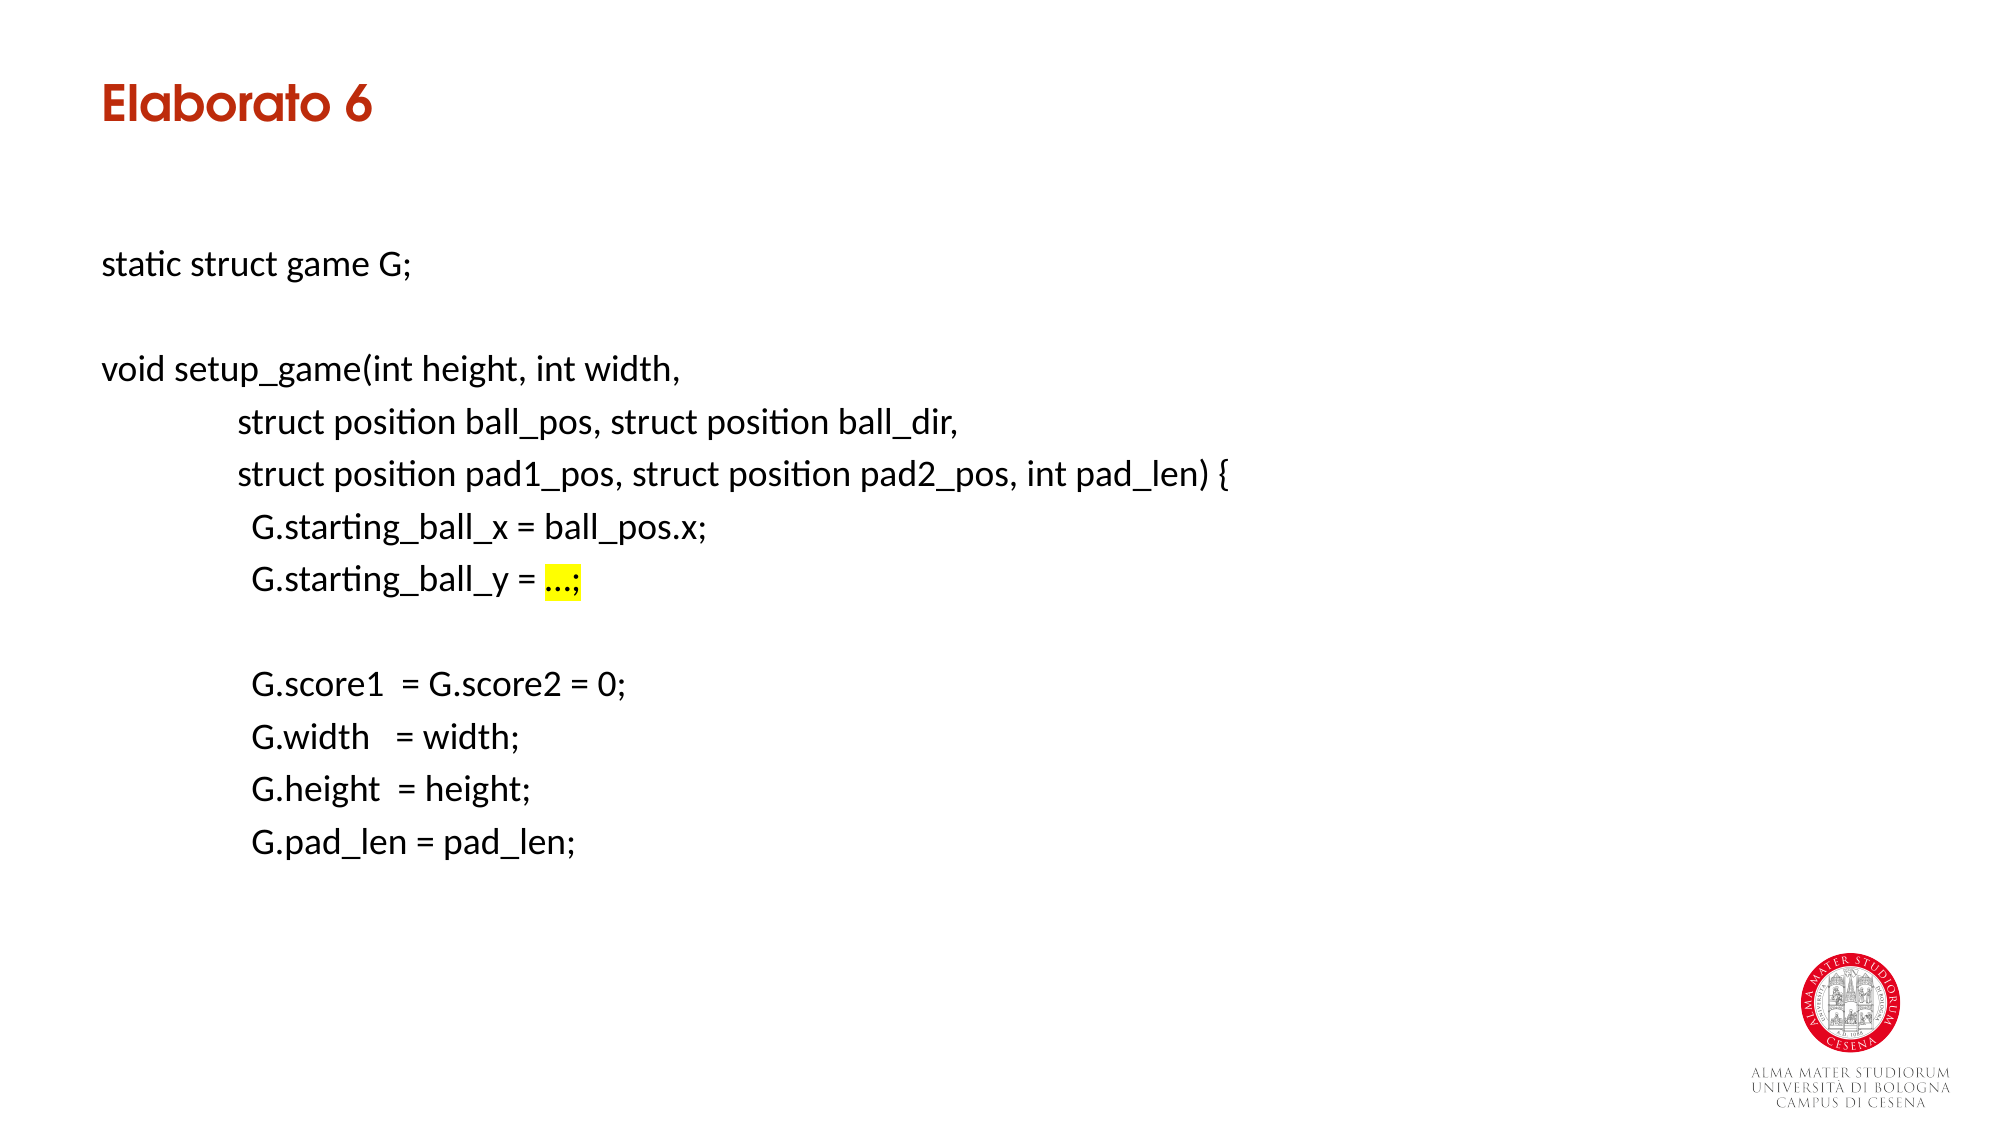

Elaborato 6

static struct game G;

void setup_game(int height, int width,
                struct position ball_pos, struct position ball_dir,
                struct position pad1_pos, struct position pad2_pos, int pad_len) {
	G.starting_ball_x = ball_pos.x;
	G.starting_ball_y = …;

	G.score1  = G.score2 = 0;
	G.width   = width;
	G.height  = height;
	G.pad_len = pad_len;